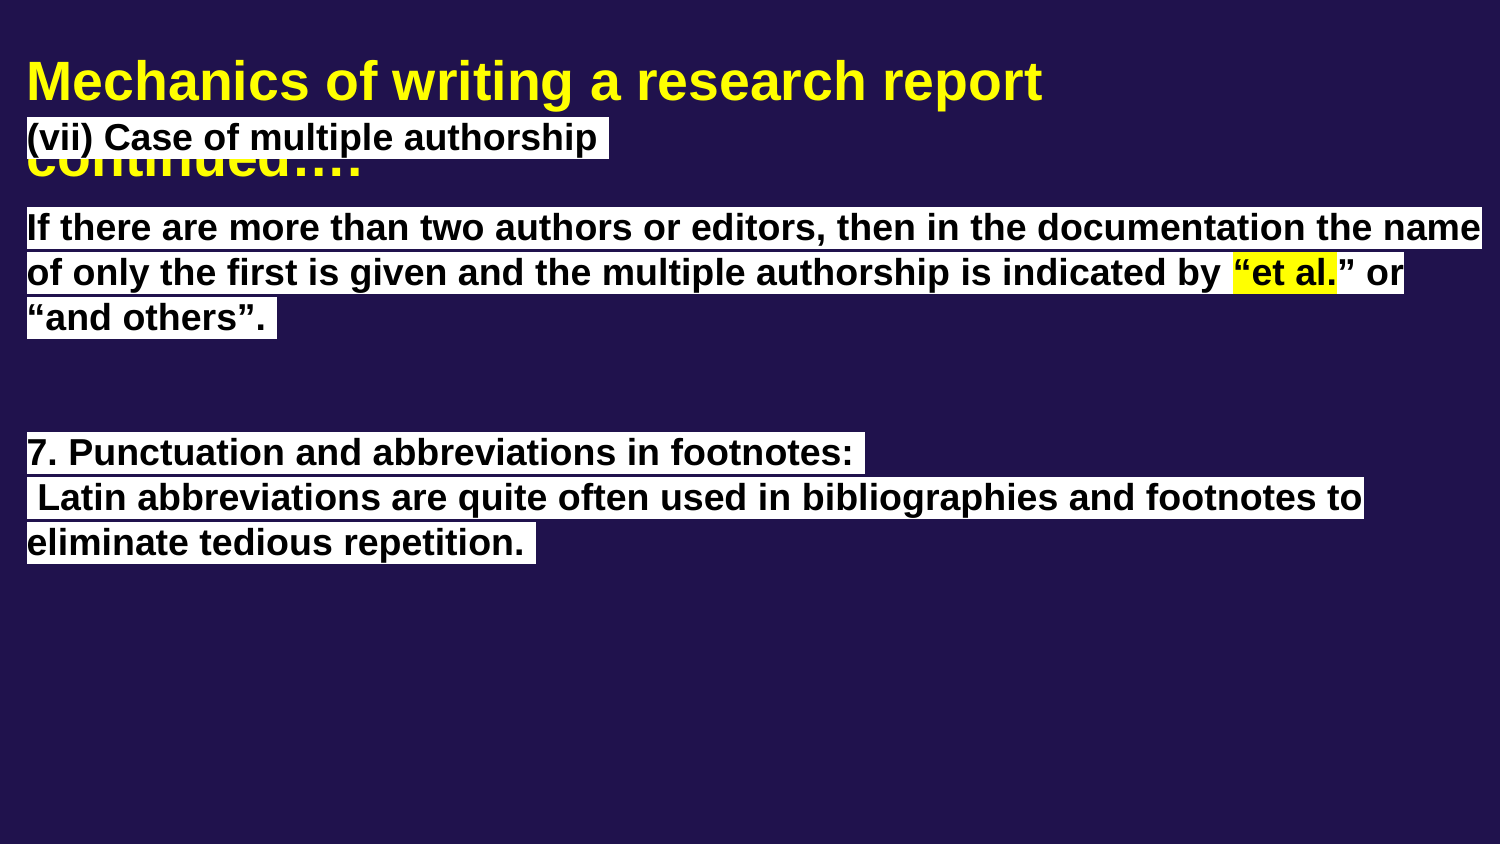

# Mechanics of writing a research report continued….
(vii) Case of multiple authorship

If there are more than two authors or editors, then in the documentation the name of only the first is given and the multiple authorship is indicated by “et al.” or “and others”.

7. Punctuation and abbreviations in footnotes:
 Latin abbreviations are quite often used in bibliographies and footnotes to eliminate tedious repetition.